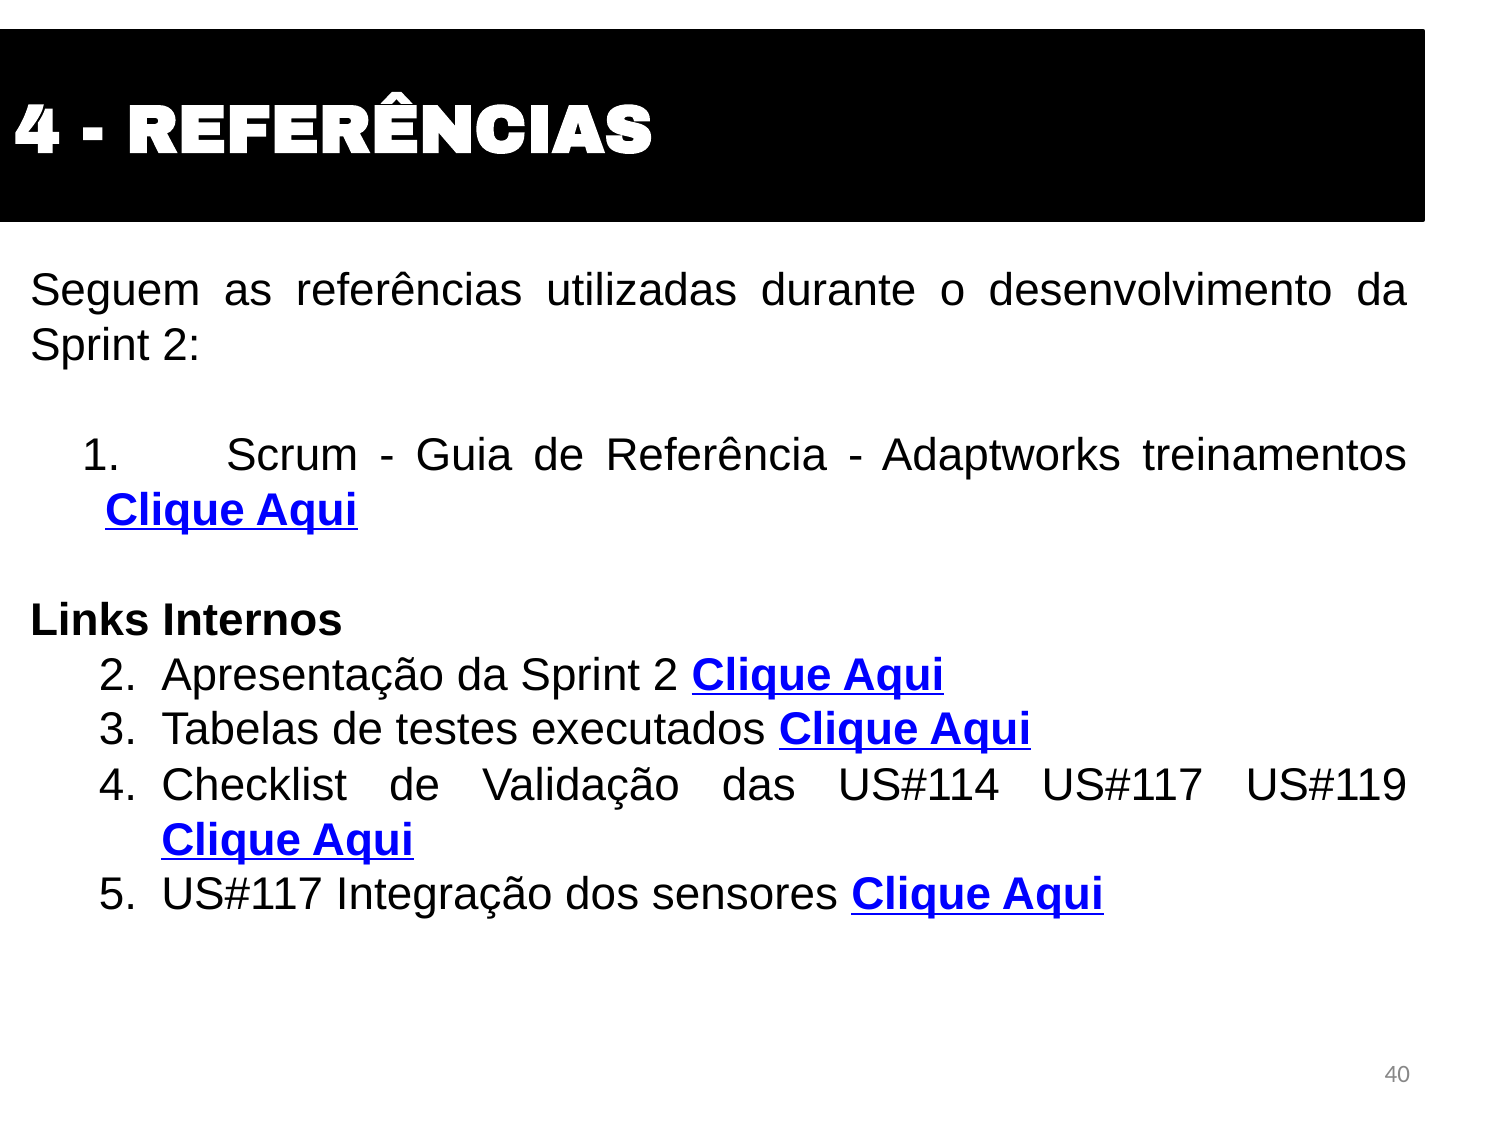

4 - REFERÊNCIAS
Seguem as referências utilizadas durante o desenvolvimento da Sprint 2:

     Scrum - Guia de Referência - Adaptworks treinamentos Clique Aqui

Links Internos
Apresentação da Sprint 2 Clique Aqui
Tabelas de testes executados Clique Aqui
Checklist de Validação das US#114 US#117 US#119 Clique Aqui
US#117 Integração dos sensores Clique Aqui

40